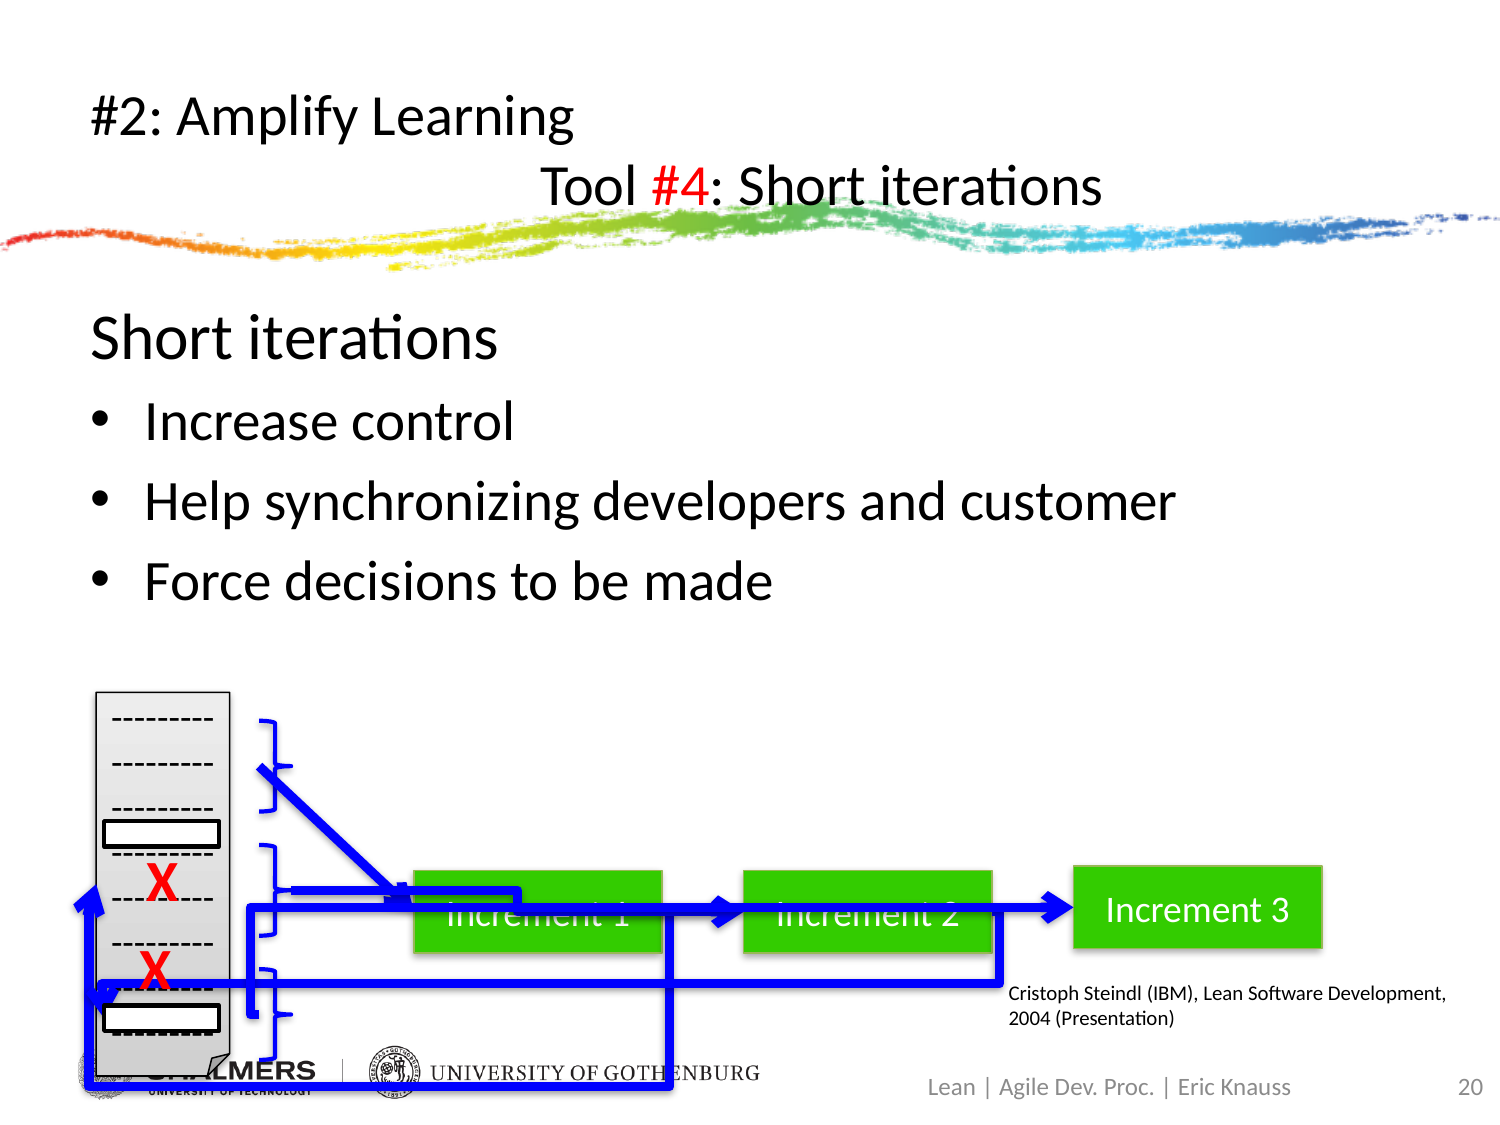

# #2: Amplify Learning Tool #4: Short iterations
Short iterations
Increase control
Help synchronizing developers and customer
Force decisions to be made

------------------------------------------------------------------------

X

Increment 3
Increment 1
Increment 2
X

Cristoph Steindl (IBM), Lean Software Development, 2004 (Presentation)

20
Lean | Agile Dev. Proc. | Eric Knauss